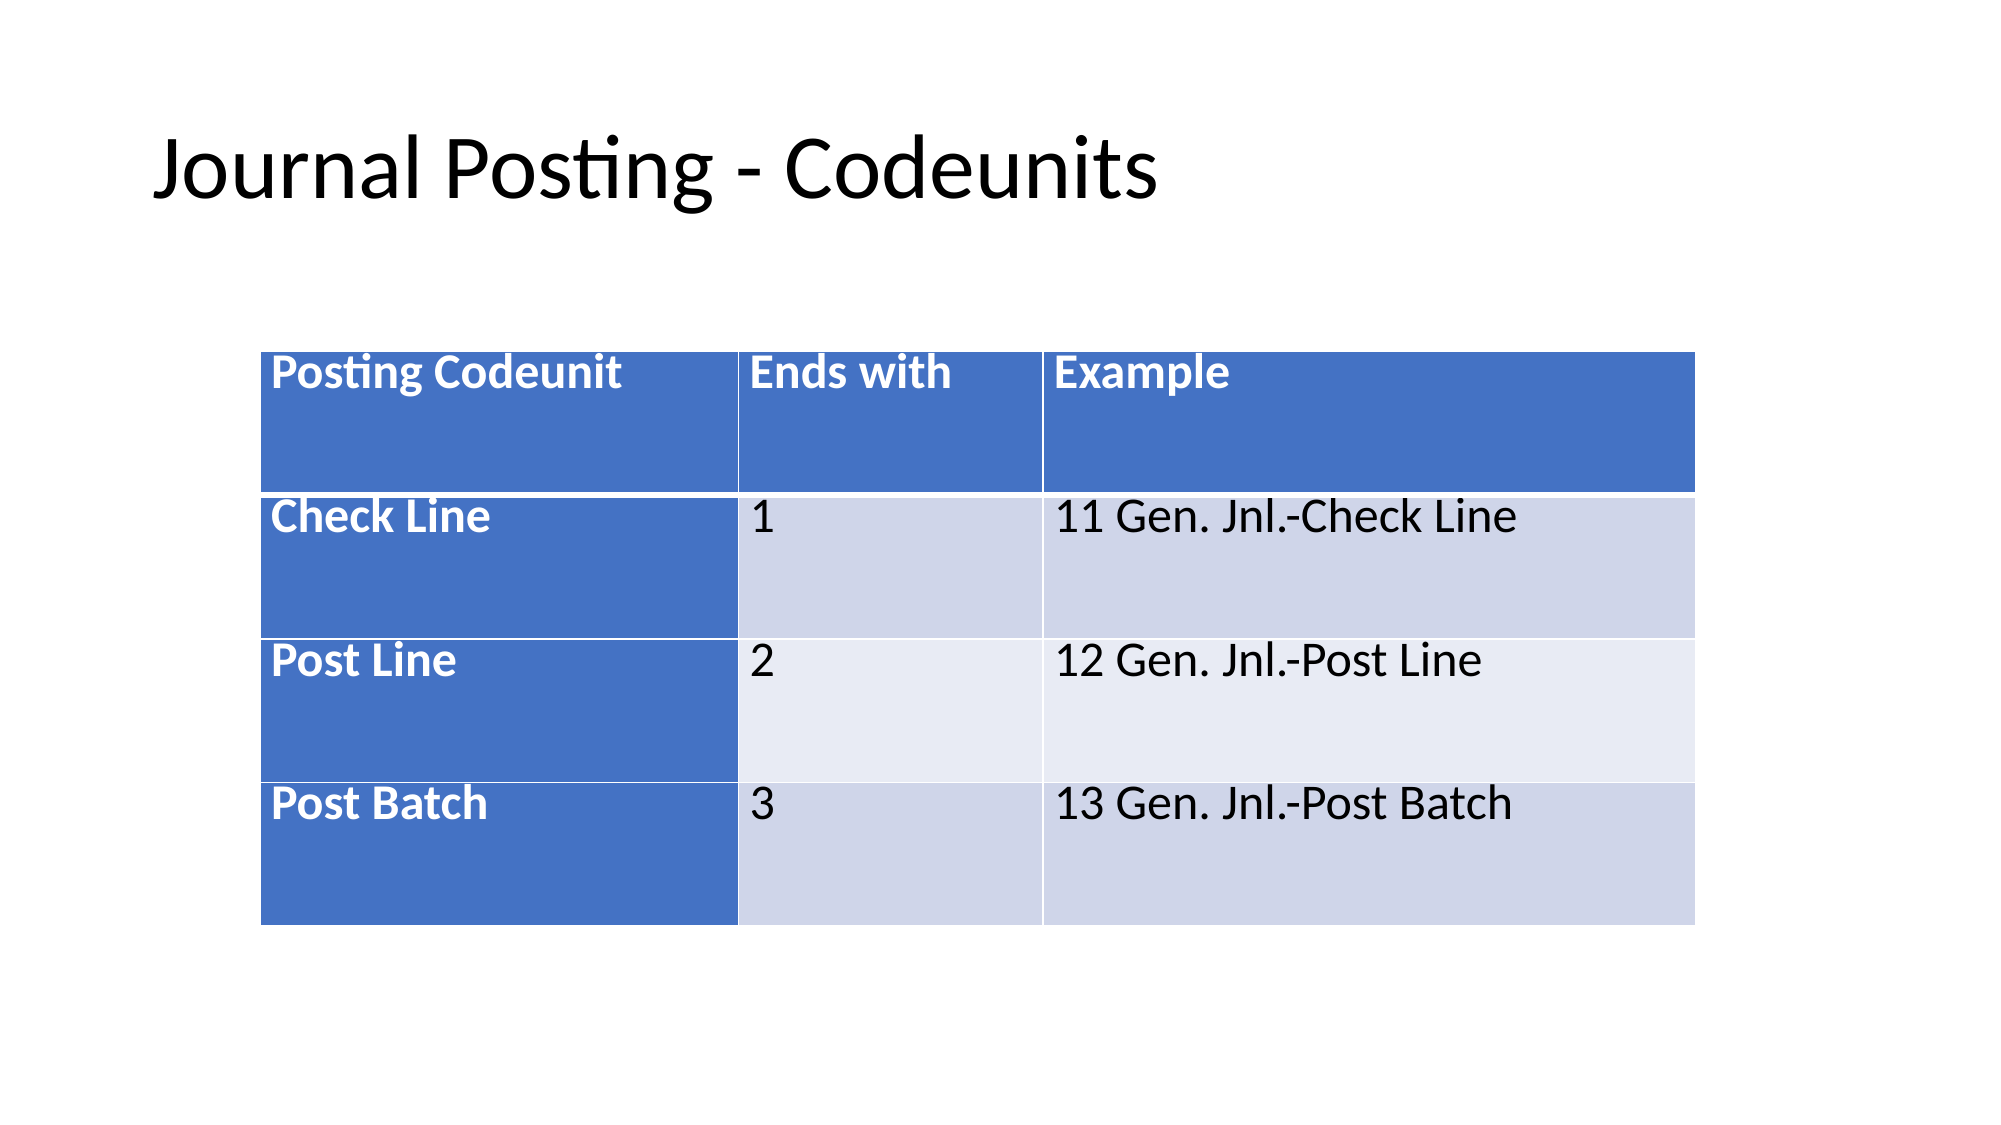

# Journal Posting - Codeunits
| Posting Codeunit | Ends with | Example |
| --- | --- | --- |
| Check Line | 1 | 11 Gen. Jnl.-Check Line |
| Post Line | 2 | 12 Gen. Jnl.-Post Line |
| Post Batch | 3 | 13 Gen. Jnl.-Post Batch |